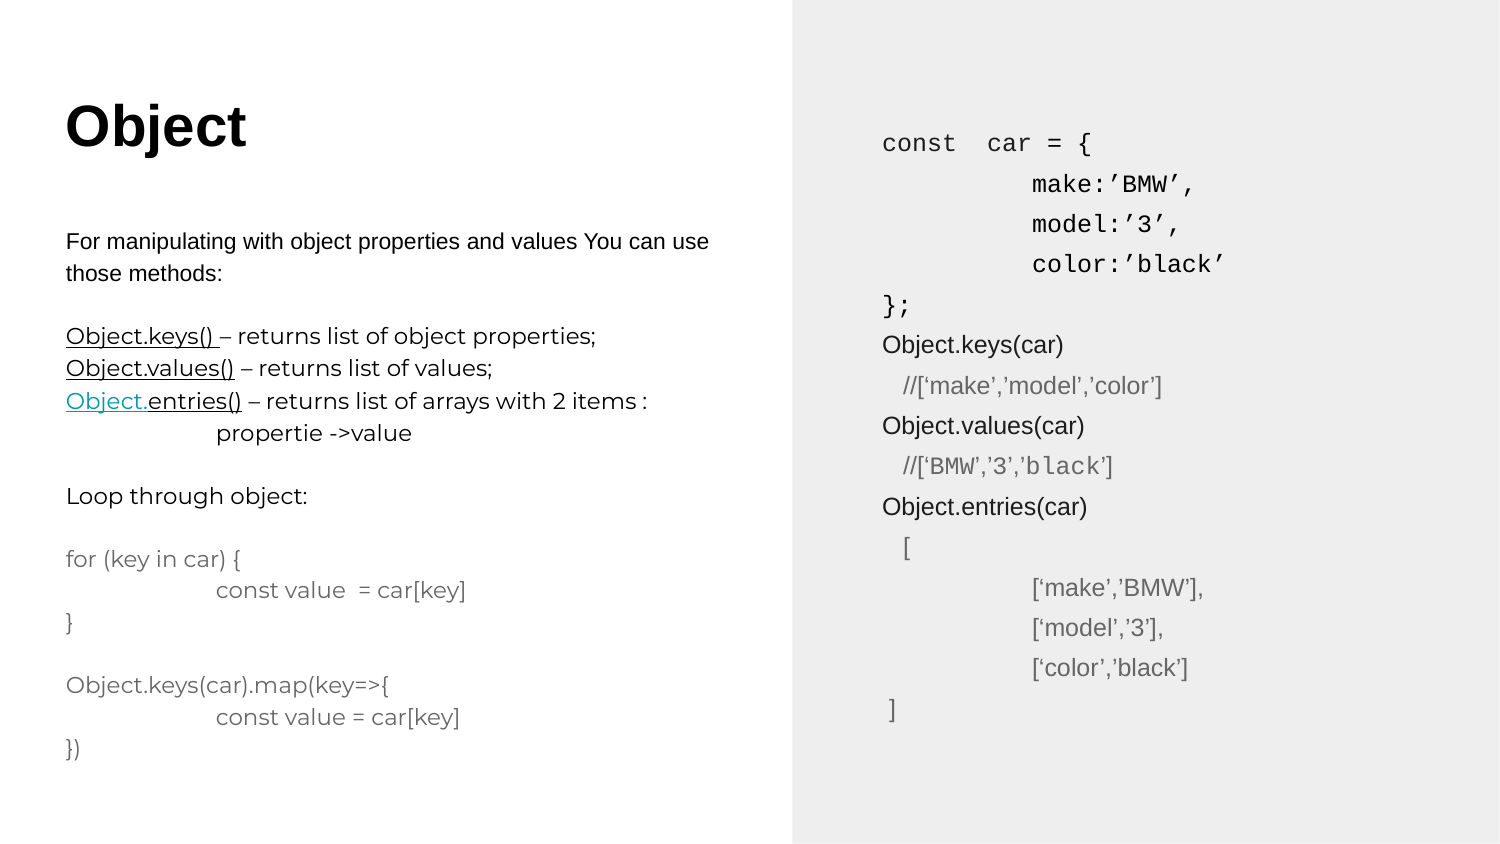

const  car = {
	make:’BMW’,
	model:’3’,
	color:’black’
};
Object.keys(car)
   //[‘make’,’model’,’color’]
Object.values(car)
   //[‘BMW’,’3’,’black’]
Object.entries(car)
   [
	[‘make’,’BMW’],
	[‘model’,’3’],
	[‘color’,’black’]
 ]

Object

For manipulating with object properties and values You can use those methods:

Object.keys() – returns list of object properties;
Object.values() – returns list of values;
Object.entries() – returns list of arrays with 2 items :
	propertie ->value

Loop through object:

for (key in car) {
	const value  = car[key]
}

Object.keys(car).map(key=>{
	const value = car[key]
})